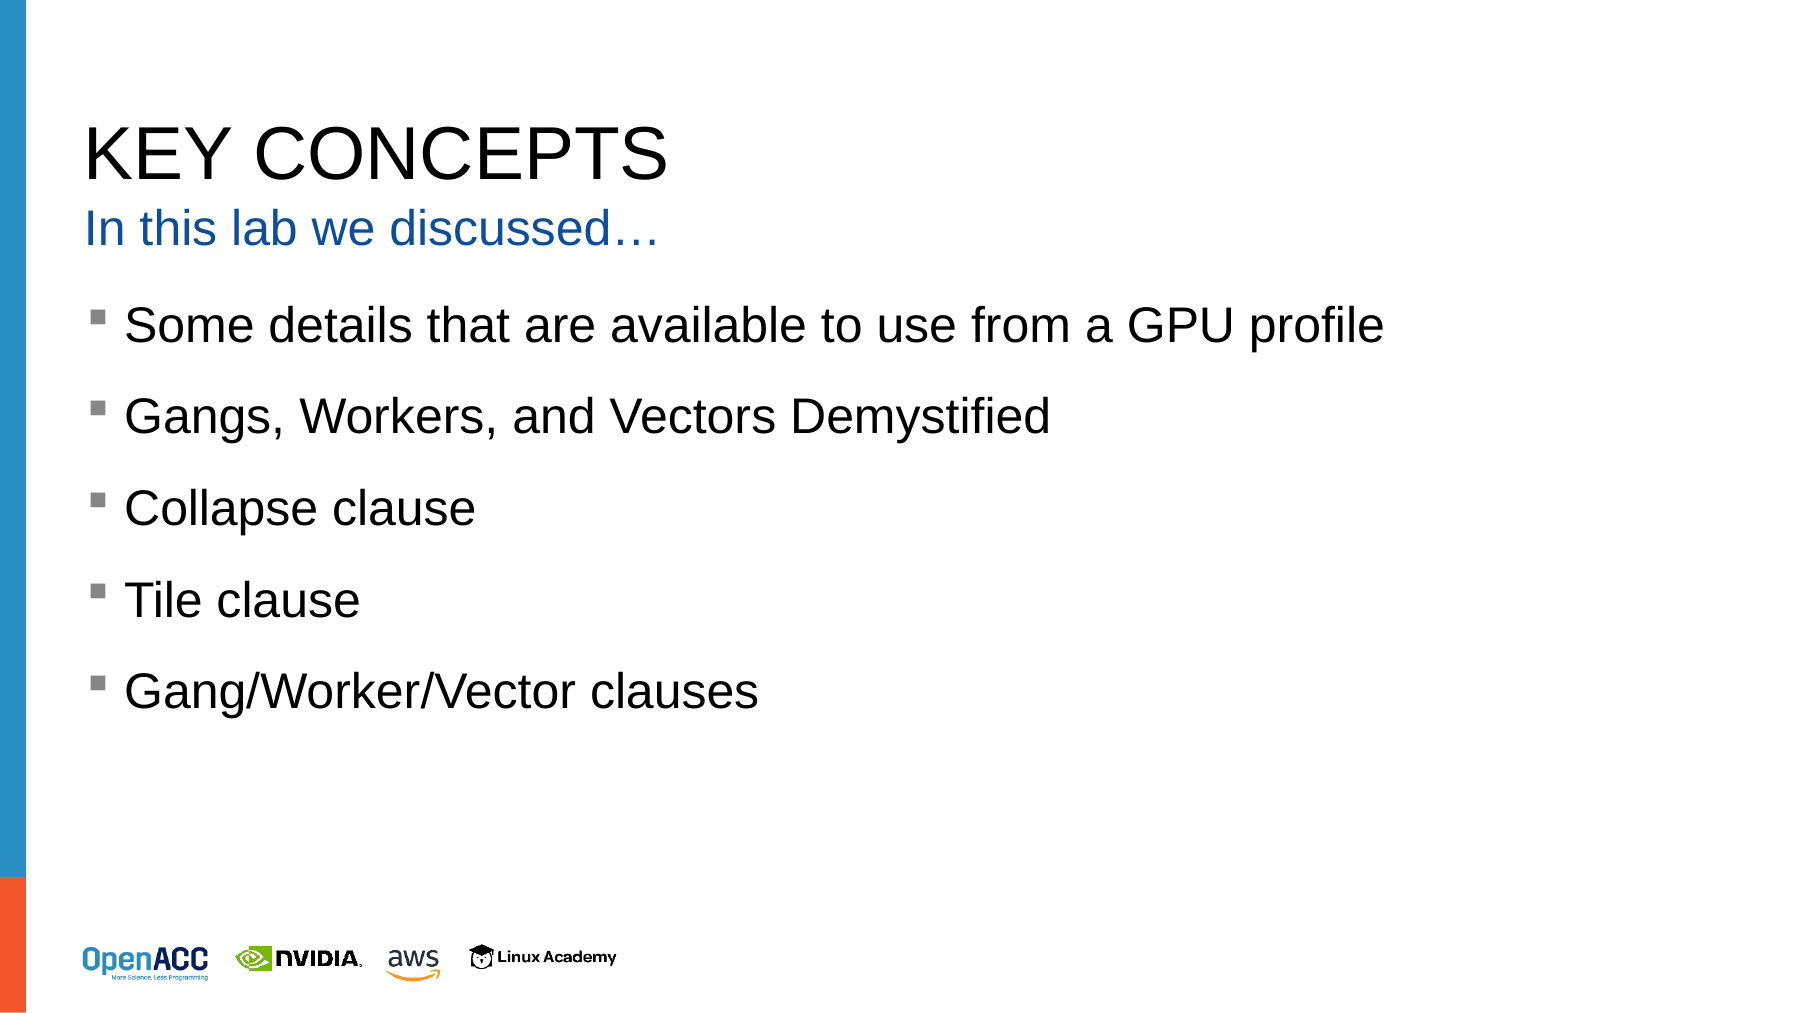

# KEY concepts
In this lab we discussed…
Some details that are available to use from a GPU profile
Gangs, Workers, and Vectors Demystified
Collapse clause
Tile clause
Gang/Worker/Vector clauses